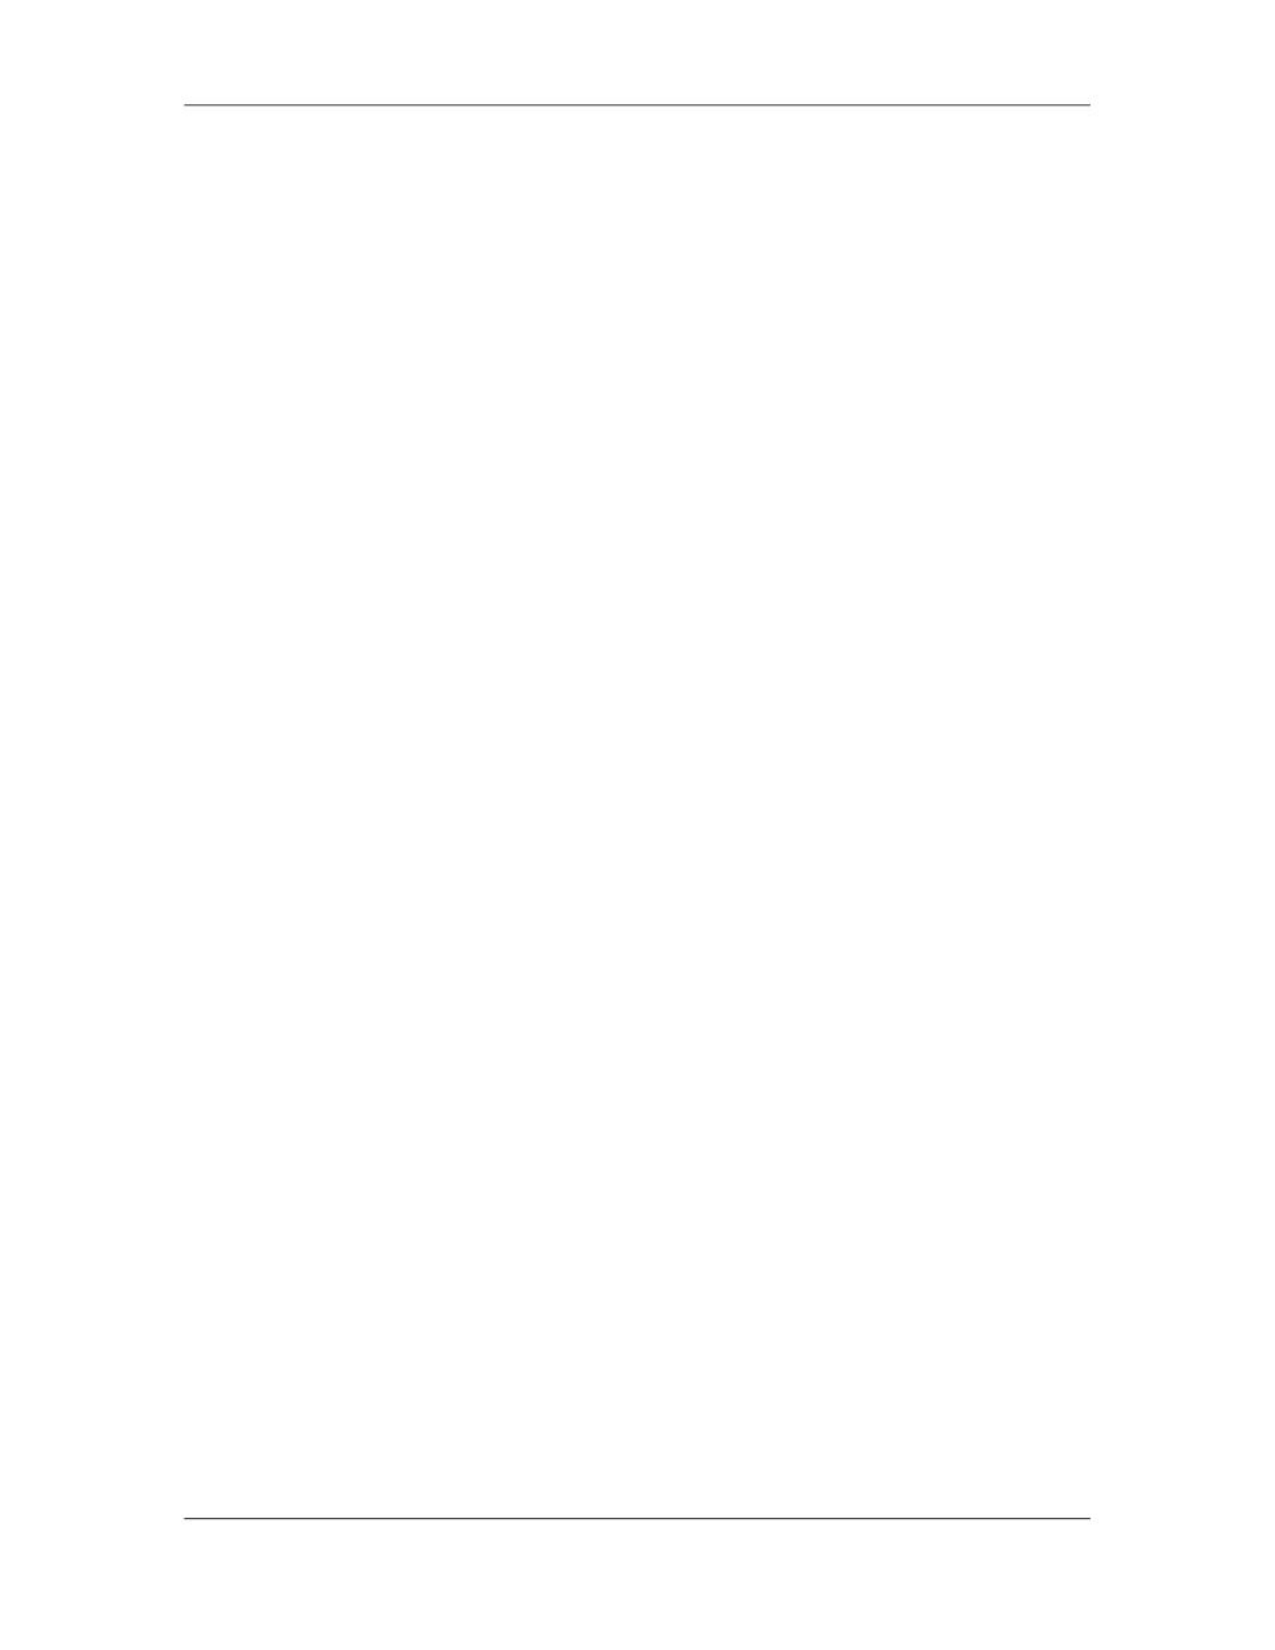

Software Project Management (CS615)

																																																																																																									The assignment percentage refers to the amount of time each person will be
																																																																																																									expected to devote to the project. This may be 100 percent for some engineers,

																																																																																																									and 50-60 percent for experts in specific areas.

																																																																																																									The assignment percentage may also be quoted in terms of maximum or
																																																																																																									minimum, meaning that, for example, a quality assurance engineer will devote no

																																																																																																									more than 20 hours a week to the project, and no fewer than 10 hours a week to
																																																																																																									the project.

																																																																																																									The billing rate may be a fixed rate for all persons assigned to the project, or

																																																																																																									individual rates may be set for each person or class of people.

																																																																																																									For example, for each hour worked on the project, the developer will bill $80,
																																																																																																									irrespective of who, worked that hour. Or the contract may stipulate that design

																																																																																																									engineers bill at $120 per hour, coders at $60 per hour, documentation writers at
																																																																																																									$50 per hour, and so forth. The most difficult cost-plus contract billing rate

																																																																																																									method is the individual billing method, where Frank Jones is billed at $90 per
																																																																																																									hour, John Smith at $75 etc. This means that each time a person is replaced or

																																																																																																									added to the project, the hourly rate must renegotiated.

																																																																																																									For a software development organization, there can be real advantages in cost-
																																																																																																									plus contracts these include:

																																																																																																																								•										No financial or business risk
																																																																																																																								•										Acquisition of knowledge and experience at the expense of another
																																																																																																																																							organization
																																																																																																									However, as in most cases, these advantages come with some disadvantages,

																																																																																																									which include:

																																																																																																																								•										Low business profit
																																																																																																																								•										Possible staff discontent
																																																																																																																								•										Reduced control of staff and development work
																																																																																																																								•										Potential friction with the customer due to a lack of well-defined goals and

																																																																																																																																							motivation factors
																																																																																																																								•										Contract continuity is not assured

																																																																																																									Most employees prefer a clear definition of the hierarchy to which they belong. In
																																																																																																									a cost-plus contract the employee works within the customer's hierarchy, but

																																																																																																									belongs to the developer's hierarchy, and this can cause discontent.

																																																																																																									In general, from the developer's perspective, a cost-plus contract is a solid, low
																																																																																																									profit, no risk business relationship.

																																																																																																									From the customer's perspective, the advantages of a cost-plus contract are:

																																																																																						                                                                                                                                 213

																																																																																																																																																																																						© Copyright Virtual University of Pakistan